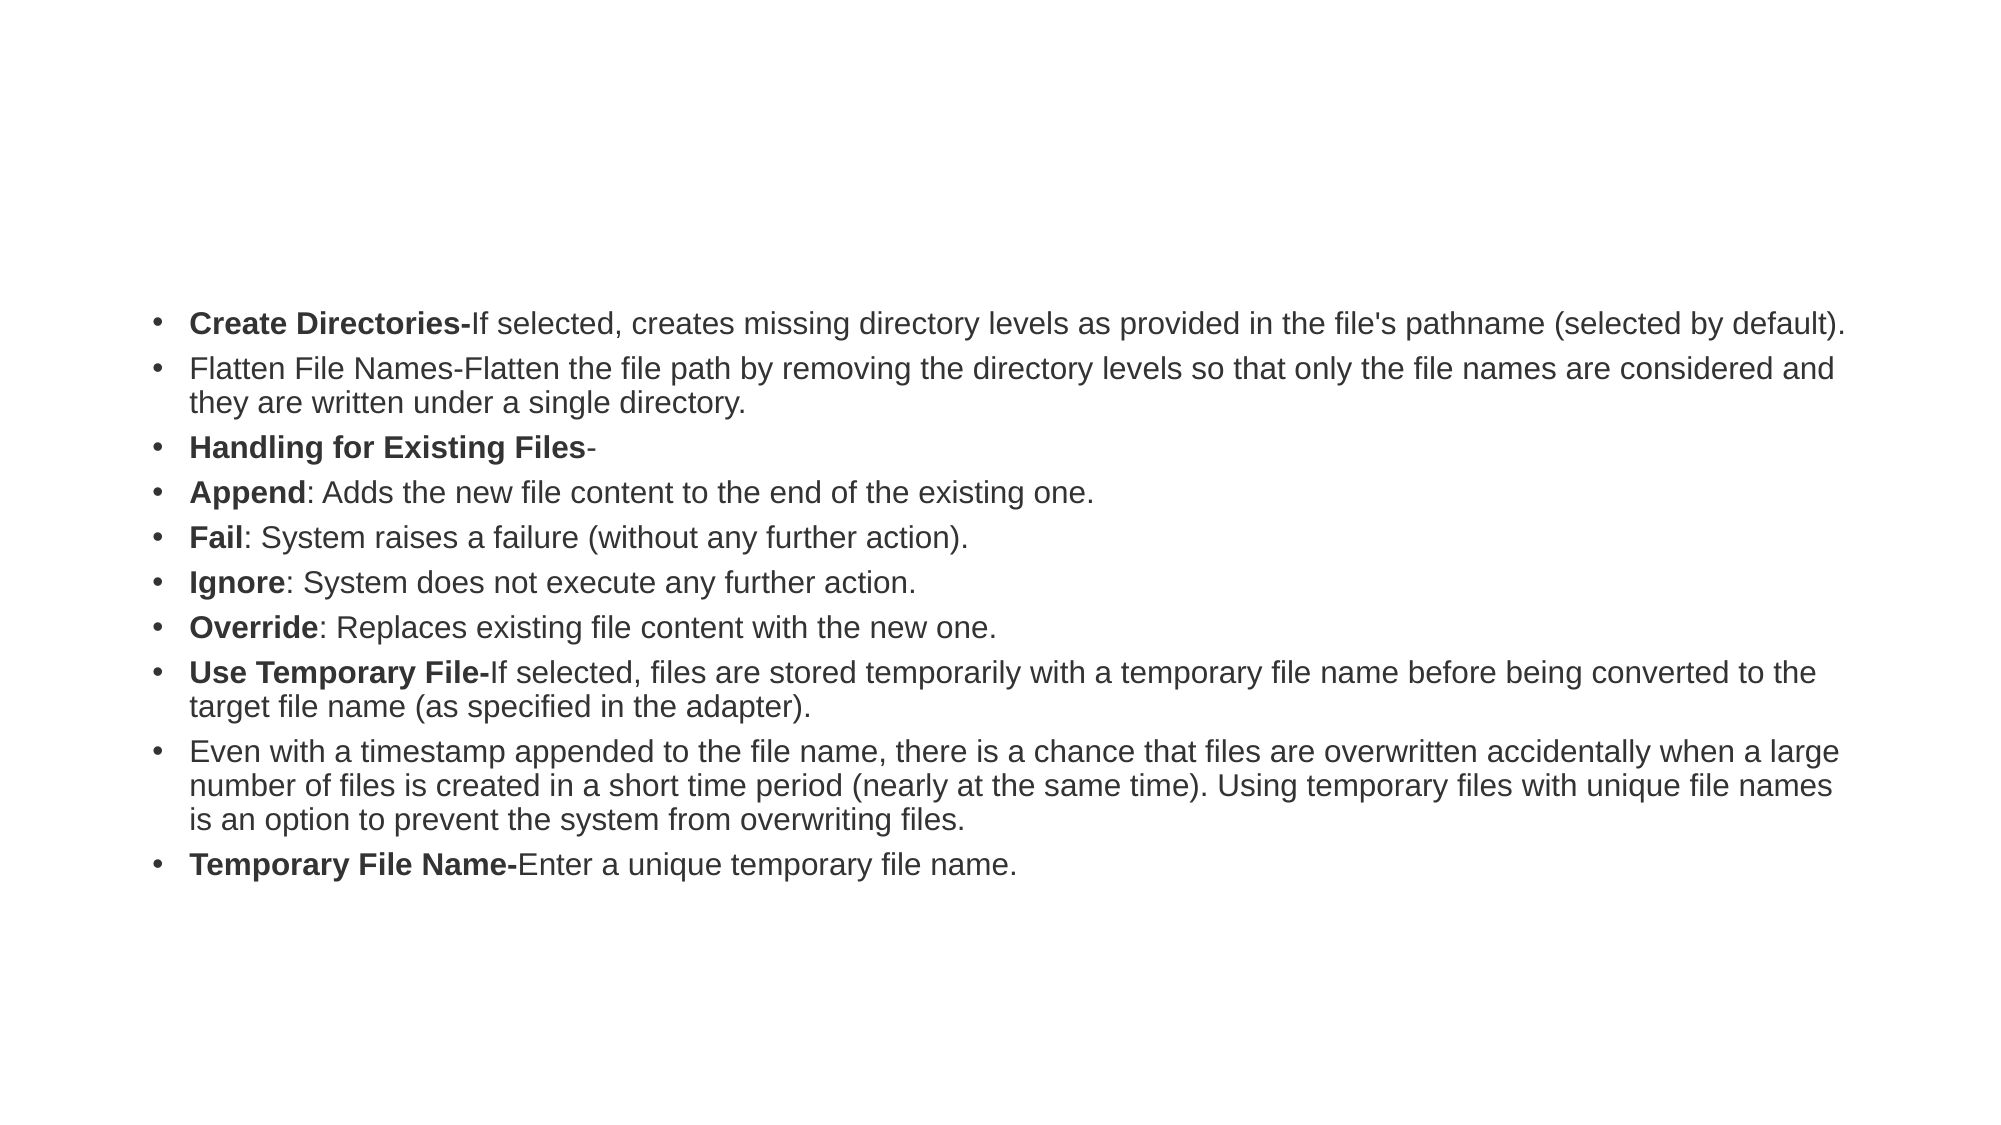

#
Create Directories-If selected, creates missing directory levels as provided in the file's pathname (selected by default).
Flatten File Names-Flatten the file path by removing the directory levels so that only the file names are considered and they are written under a single directory.
Handling for Existing Files-
Append: Adds the new file content to the end of the existing one.
Fail: System raises a failure (without any further action).
Ignore: System does not execute any further action.
Override: Replaces existing file content with the new one.
Use Temporary File-If selected, files are stored temporarily with a temporary file name before being converted to the target file name (as specified in the adapter).
Even with a timestamp appended to the file name, there is a chance that files are overwritten accidentally when a large number of files is created in a short time period (nearly at the same time). Using temporary files with unique file names is an option to prevent the system from overwriting files.
Temporary File Name-Enter a unique temporary file name.